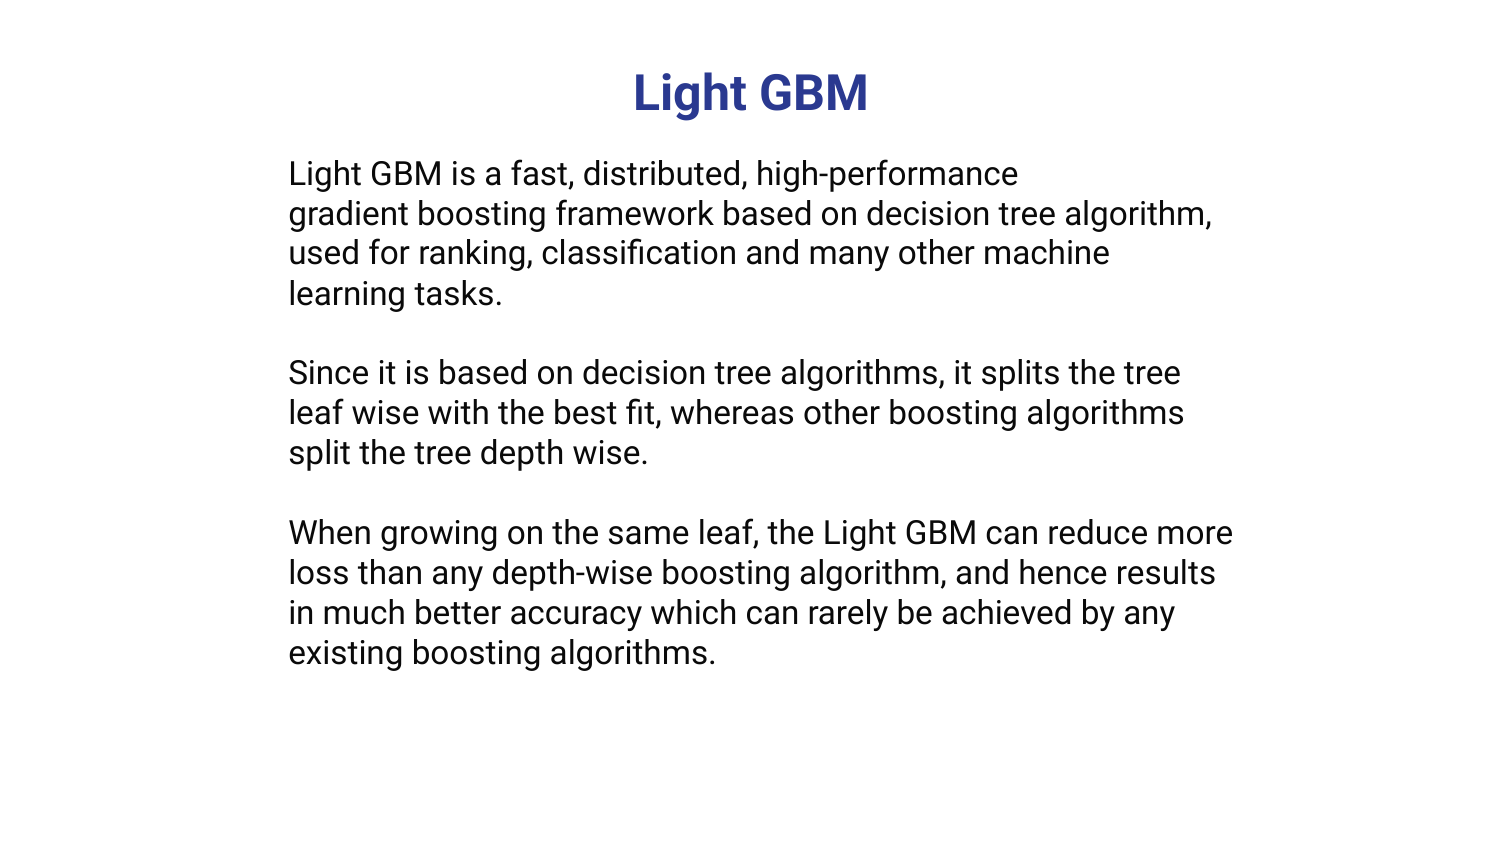

# Light GBM
Light GBM is a fast, distributed, high-performance gradient boosting framework based on decision tree algorithm, used for ranking, classification and many other machine learning tasks.

Since it is based on decision tree algorithms, it splits the tree leaf wise with the best fit, whereas other boosting algorithms split the tree depth wise.

When growing on the same leaf, the Light GBM can reduce more loss than any depth-wise boosting algorithm, and hence results in much better accuracy which can rarely be achieved by any existing boosting algorithms.